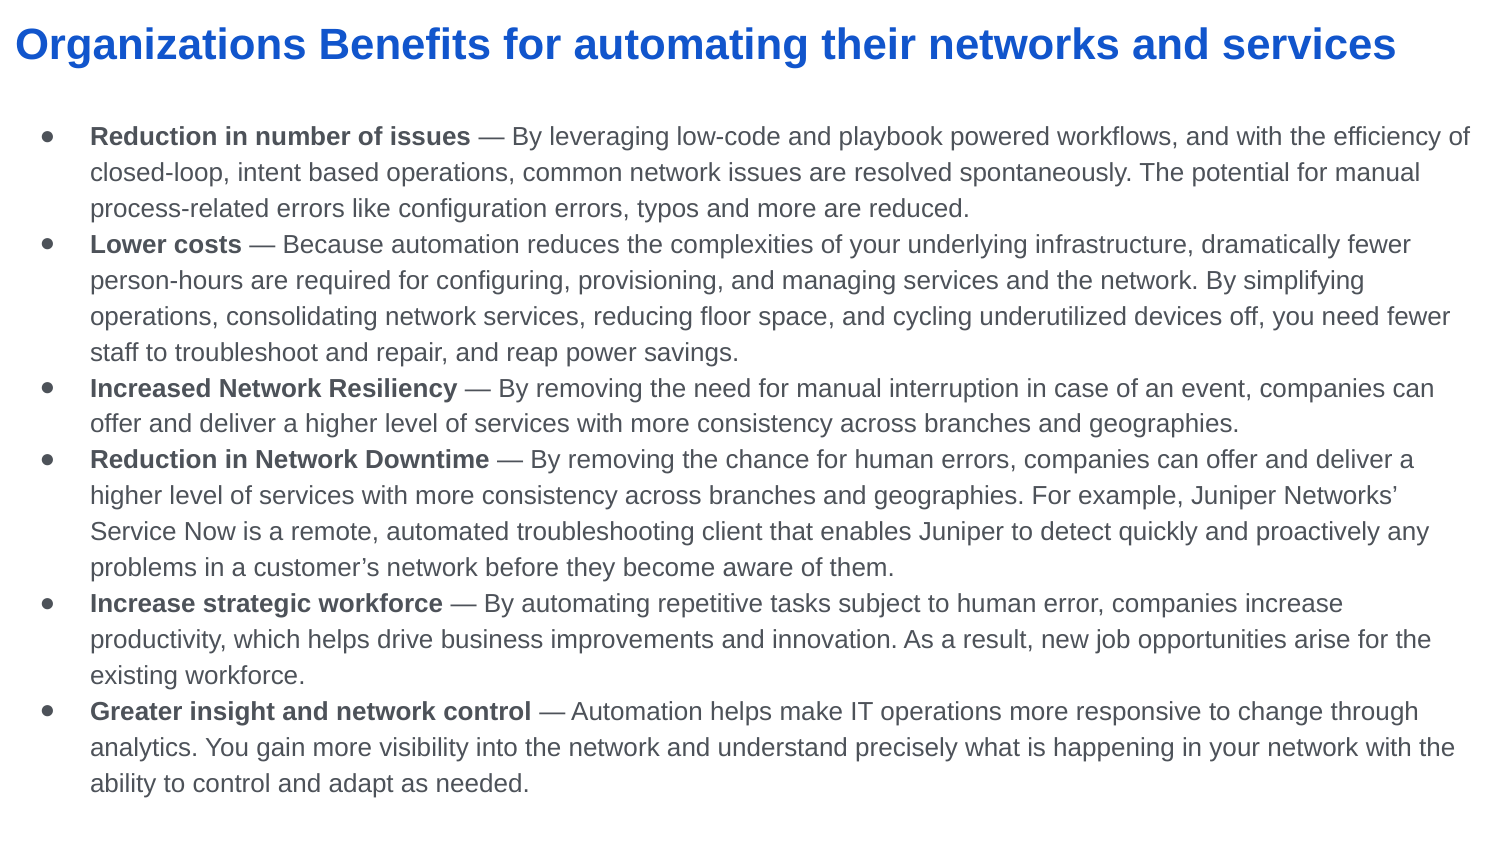

Organizations Benefits for automating their networks and services
Reduction in number of issues — By leveraging low-code and playbook powered workflows, and with the efficiency of closed-loop, intent based operations, common network issues are resolved spontaneously. The potential for manual process-related errors like configuration errors, typos and more are reduced.
Lower costs — Because automation reduces the complexities of your underlying infrastructure, dramatically fewer person-hours are required for configuring, provisioning, and managing services and the network. By simplifying operations, consolidating network services, reducing floor space, and cycling underutilized devices off, you need fewer staff to troubleshoot and repair, and reap power savings.
Increased Network Resiliency — By removing the need for manual interruption in case of an event, companies can offer and deliver a higher level of services with more consistency across branches and geographies.
Reduction in Network Downtime — By removing the chance for human errors, companies can offer and deliver a higher level of services with more consistency across branches and geographies. For example, Juniper Networks’ Service Now is a remote, automated troubleshooting client that enables Juniper to detect quickly and proactively any problems in a customer’s network before they become aware of them.
Increase strategic workforce — By automating repetitive tasks subject to human error, companies increase productivity, which helps drive business improvements and innovation. As a result, new job opportunities arise for the existing workforce.
Greater insight and network control — Automation helps make IT operations more responsive to change through analytics. You gain more visibility into the network and understand precisely what is happening in your network with the ability to control and adapt as needed.